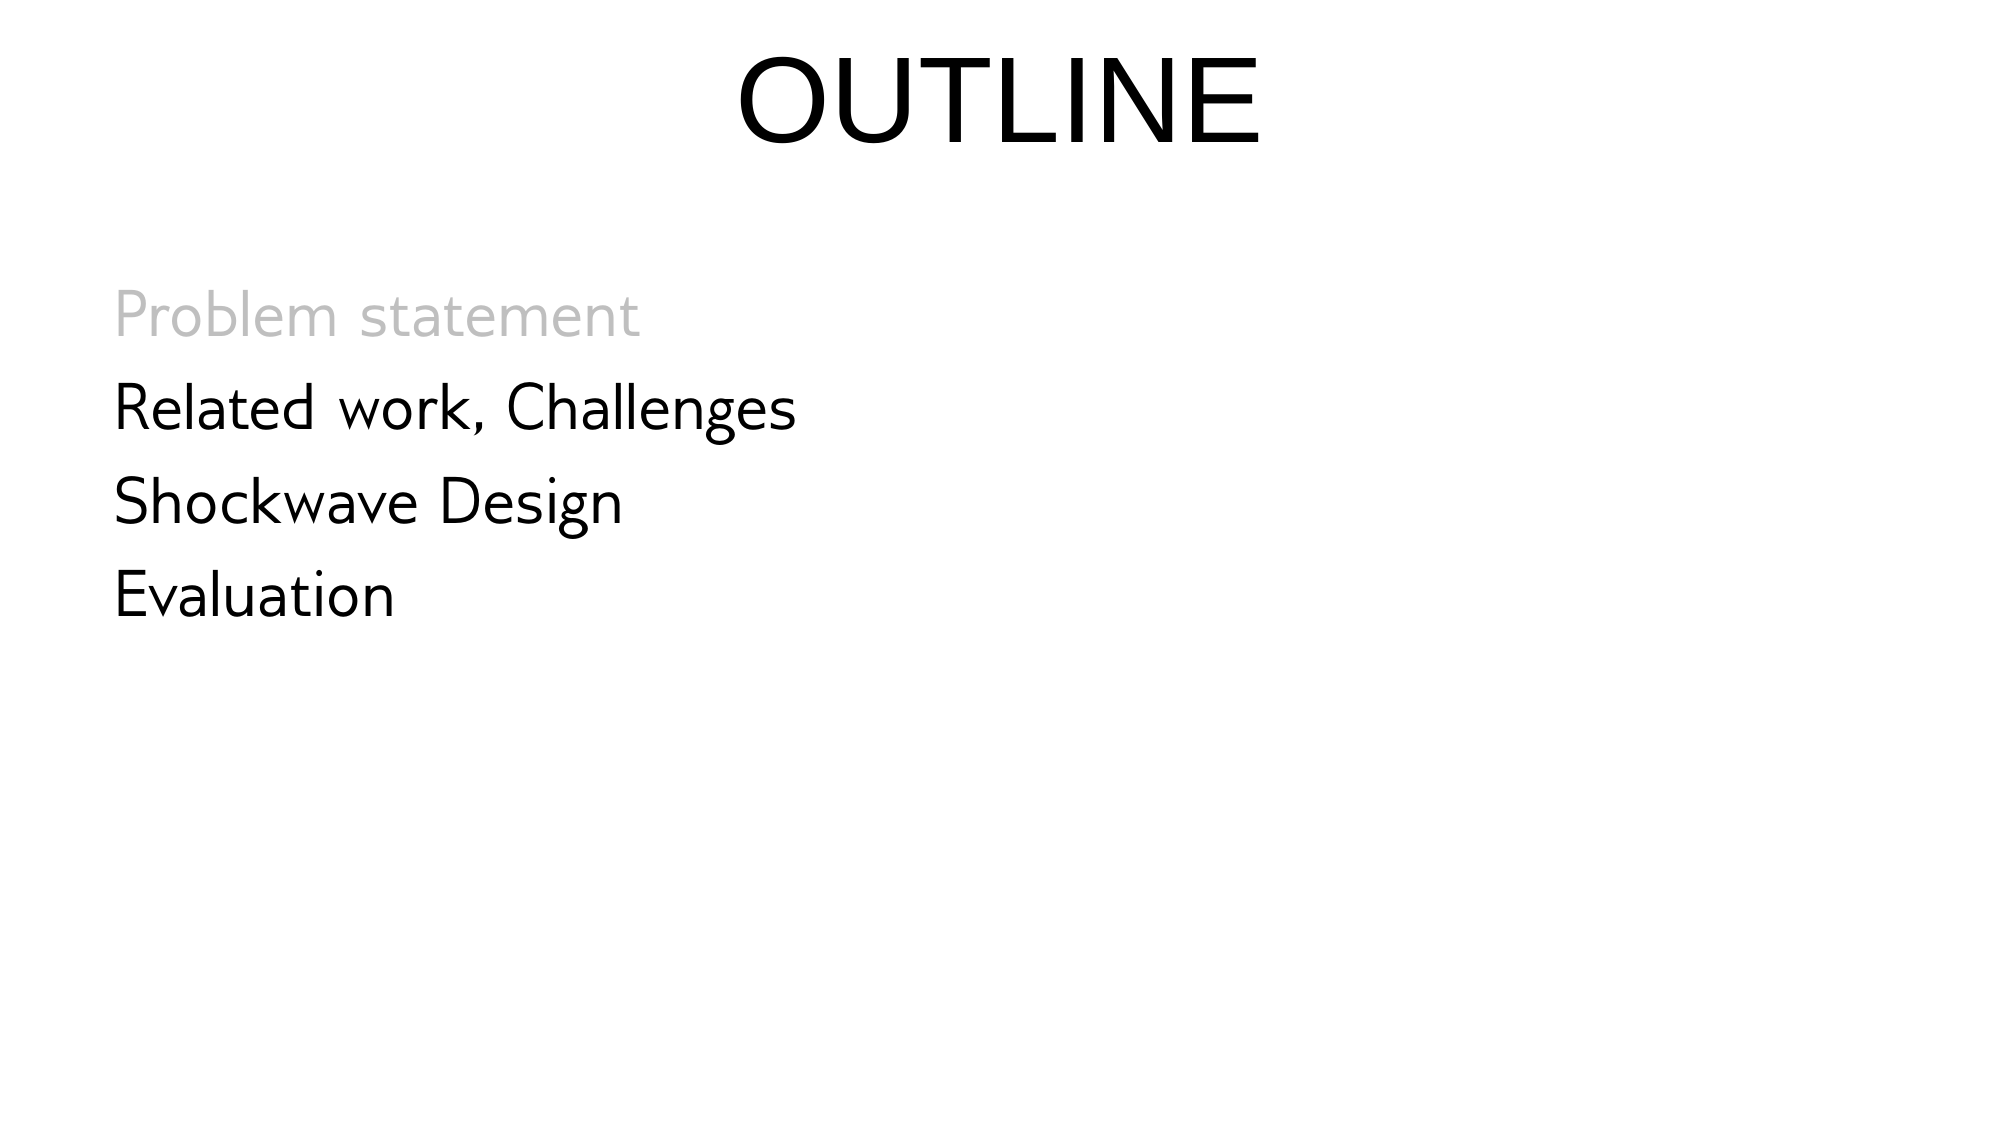

# OUTLINE
Problem statement
Related work, Challenges
Shockwave Design
Evaluation